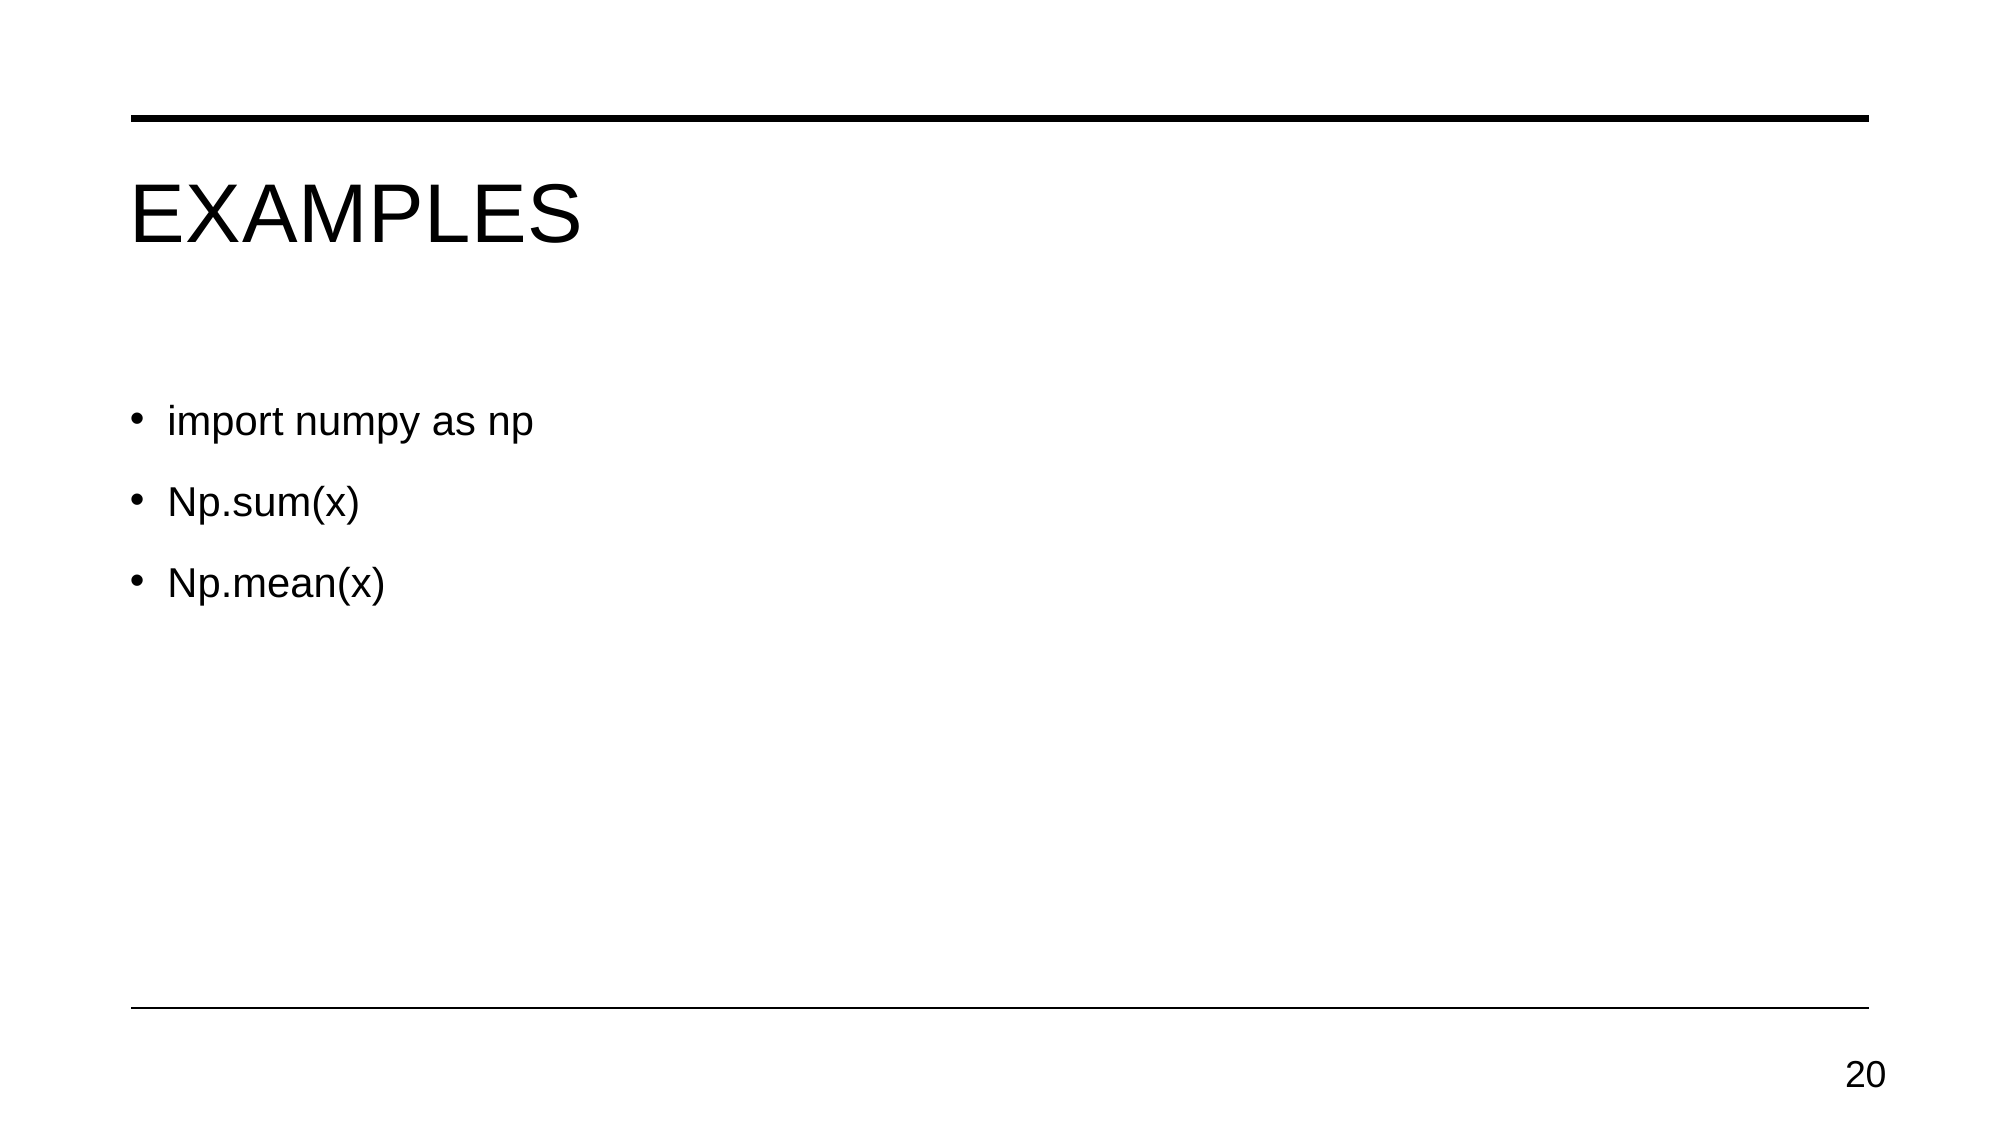

# Examples
import numpy as np
Np.sum(x)
Np.mean(x)

20